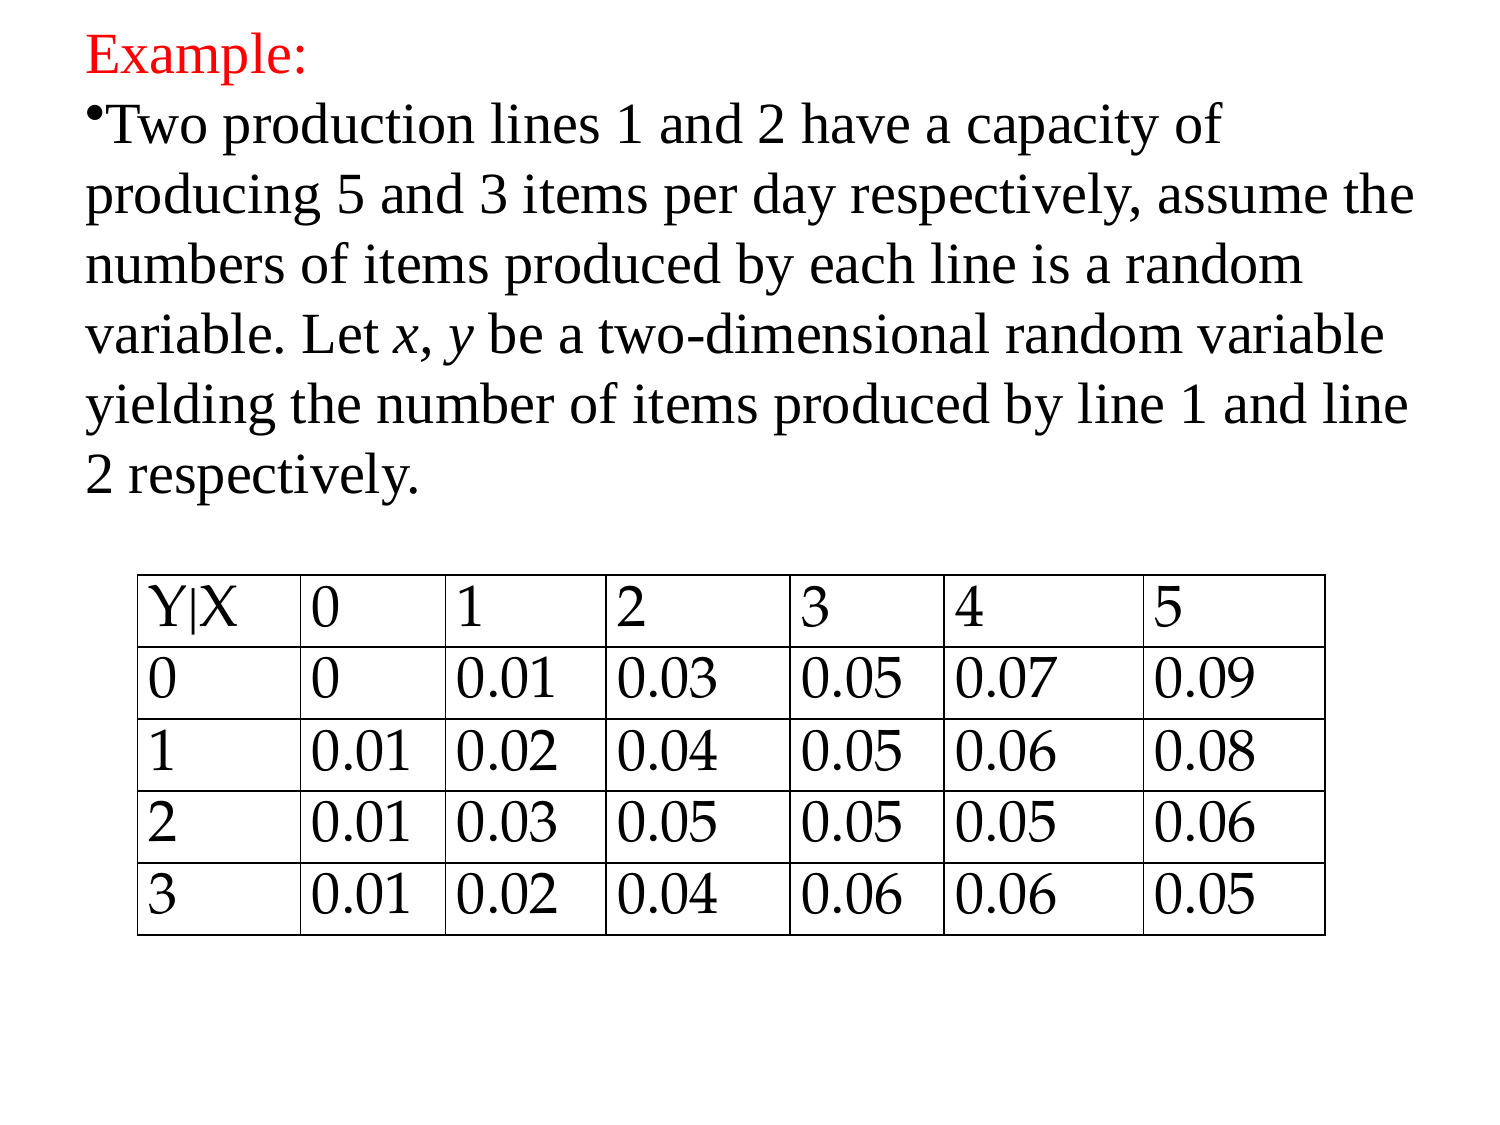

Example:
Two production lines 1 and 2 have a capacity of producing 5 and 3 items per day respectively, assume the numbers of items produced by each line is a random variable. Let x, y be a two-dimensional random variable yielding the number of items produced by line 1 and line 2 respectively.

| Y|X | 0 | 1 | 2 | 3 | 4 | 5 |
| --- | --- | --- | --- | --- | --- | --- |
| 0 | 0 | 0.01 | 0.03 | 0.05 | 0.07 | 0.09 |
| 1 | 0.01 | 0.02 | 0.04 | 0.05 | 0.06 | 0.08 |
| 2 | 0.01 | 0.03 | 0.05 | 0.05 | 0.05 | 0.06 |
| 3 | 0.01 | 0.02 | 0.04 | 0.06 | 0.06 | 0.05 |